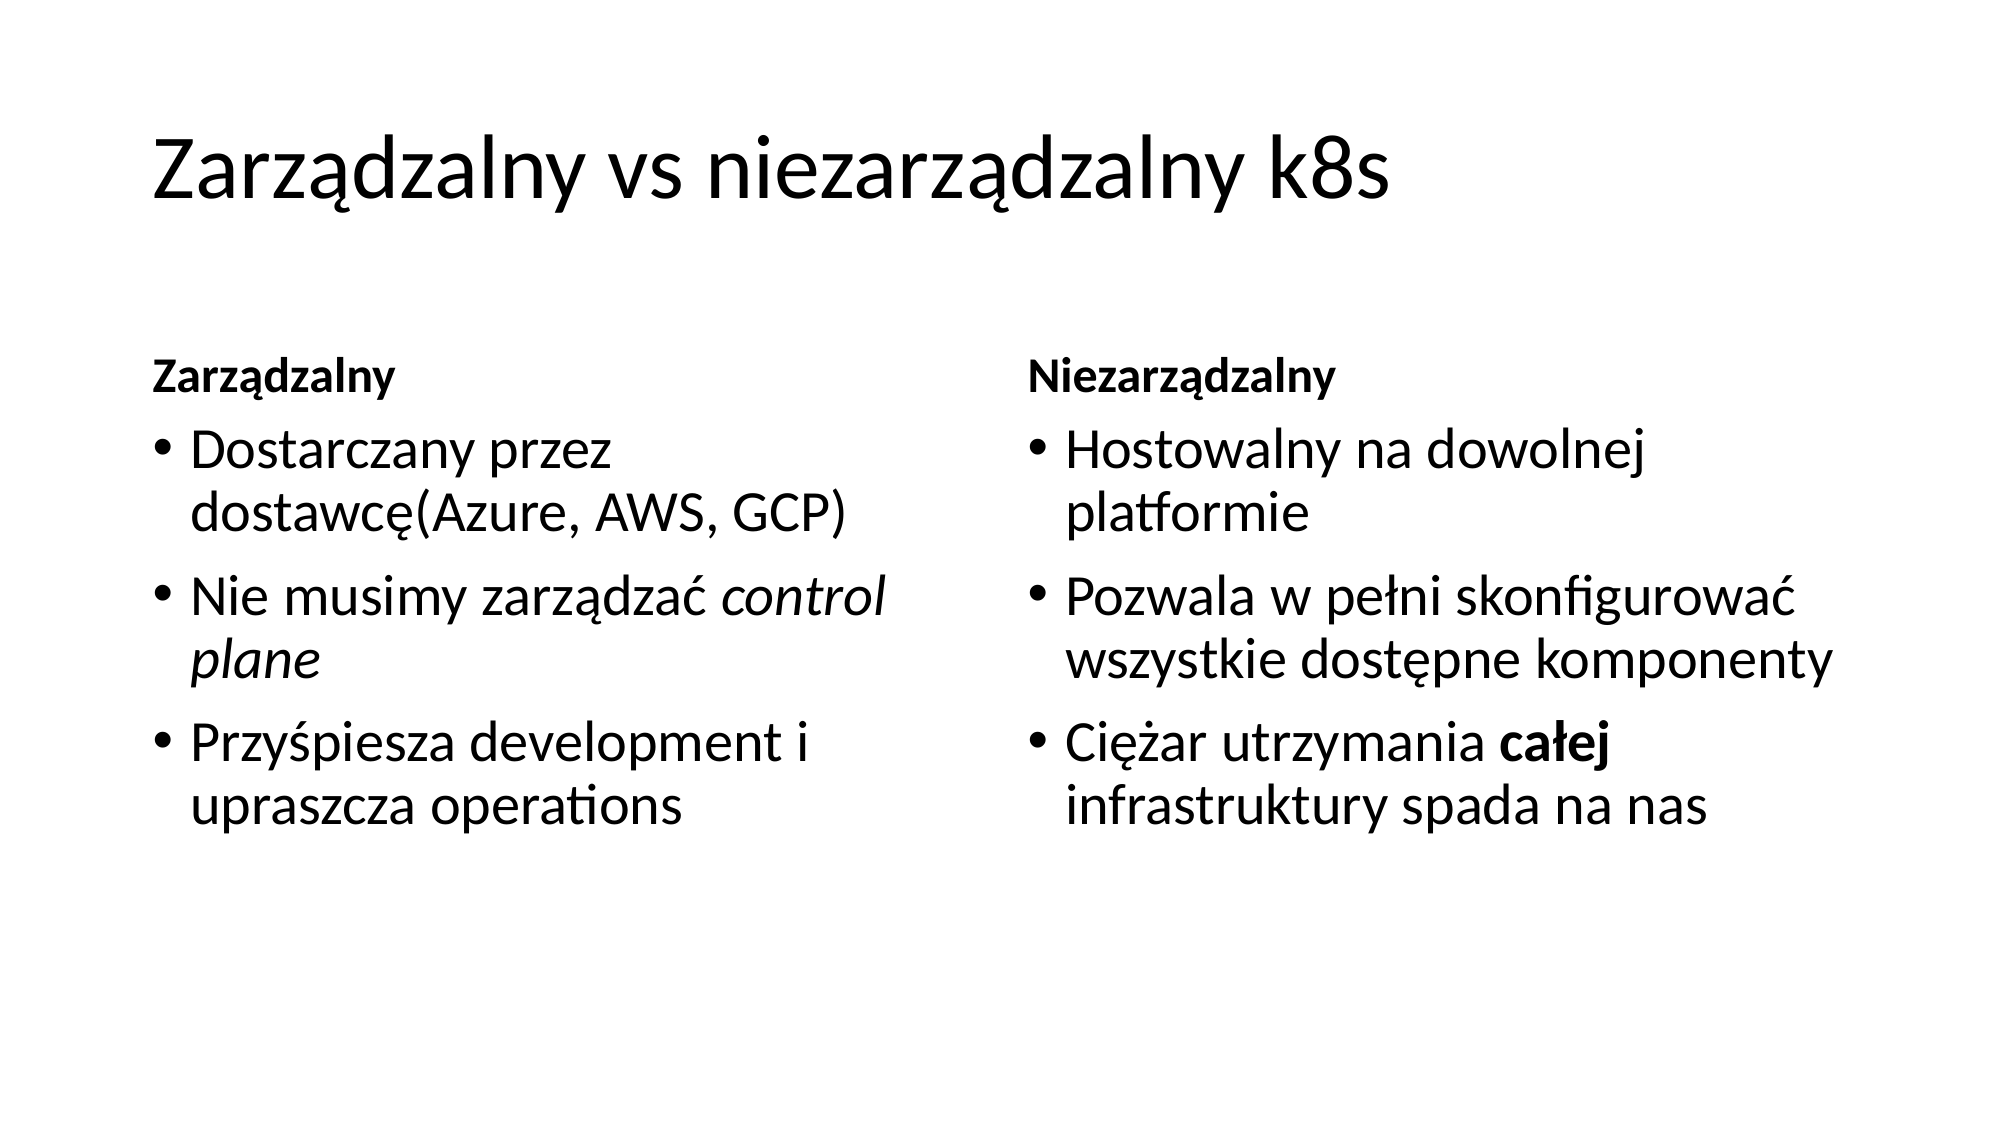

# Zarządzalny vs niezarządzalny k8s
Zarządzalny
Niezarządzalny
Dostarczany przez dostawcę(Azure, AWS, GCP)
Nie musimy zarządzać control plane
Przyśpiesza development i upraszcza operations

Hostowalny na dowolnej platformie
Pozwala w pełni skonfigurować wszystkie dostępne komponenty
Ciężar utrzymania całej infrastruktury spada na nas